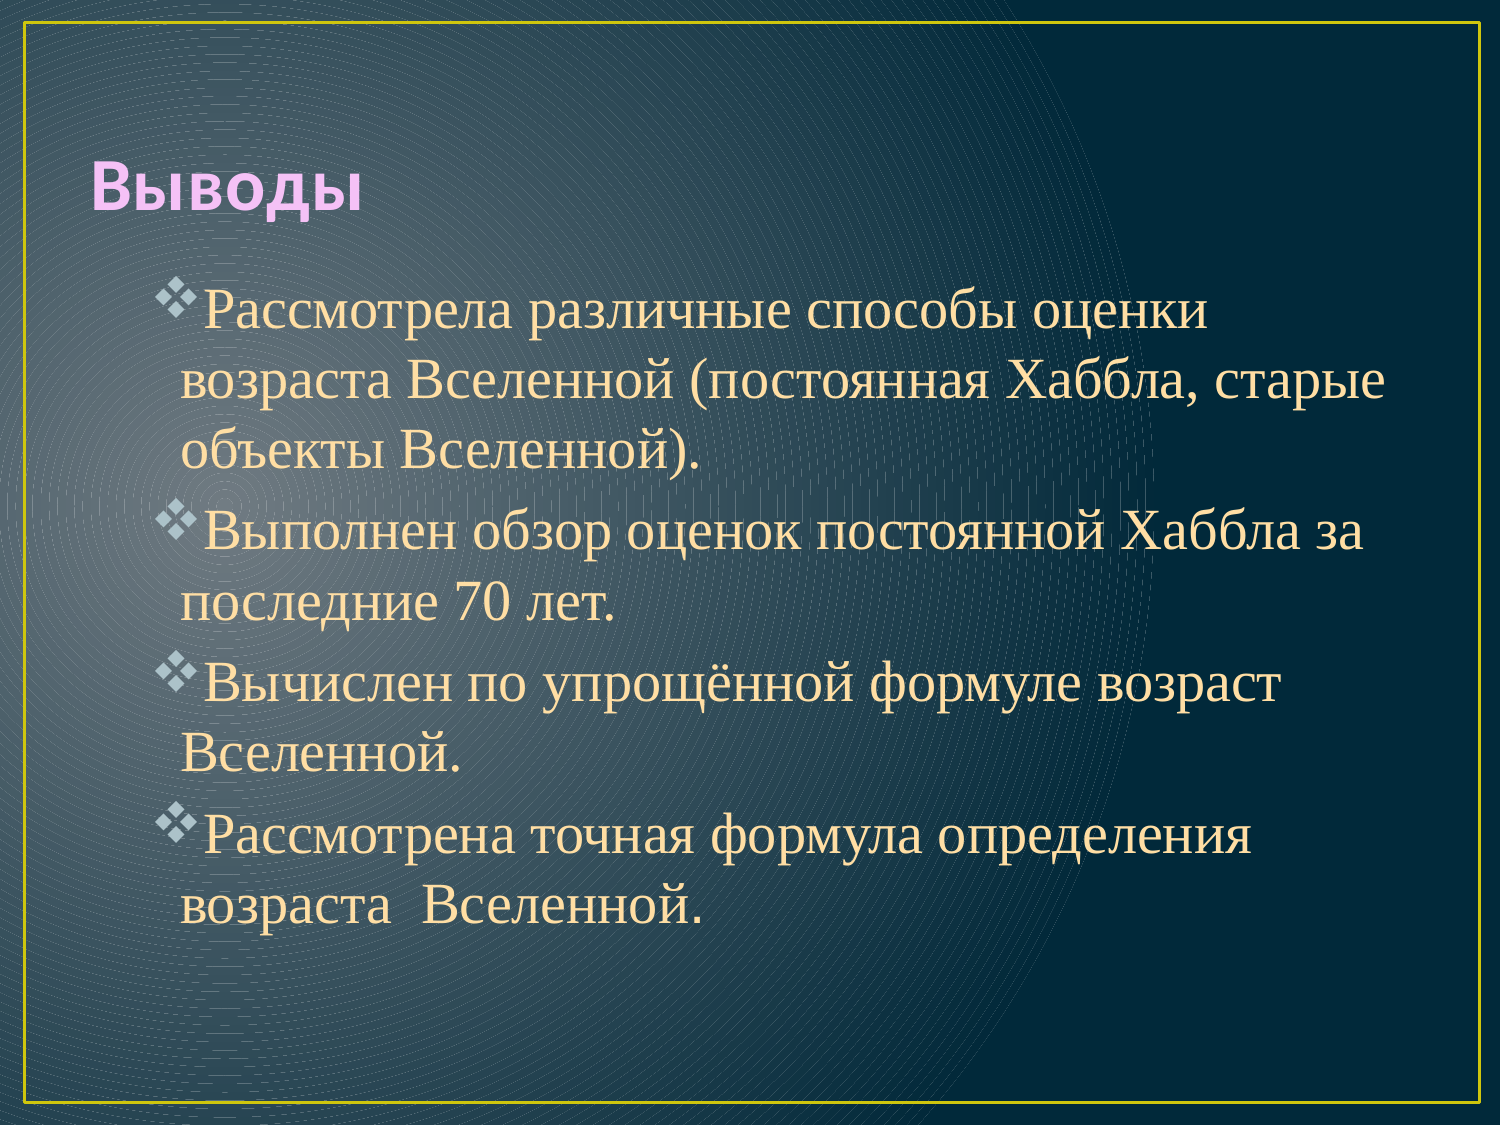

# Выводы
Рассмотрела различные способы оценки возраста Вселенной (постоянная Хаббла, старые объекты Вселенной).
Выполнен обзор оценок постоянной Хаббла за последние 70 лет.
Вычислен по упрощённой формуле возраст Вселенной.
Рассмотрена точная формула определения возраста  Вселенной.